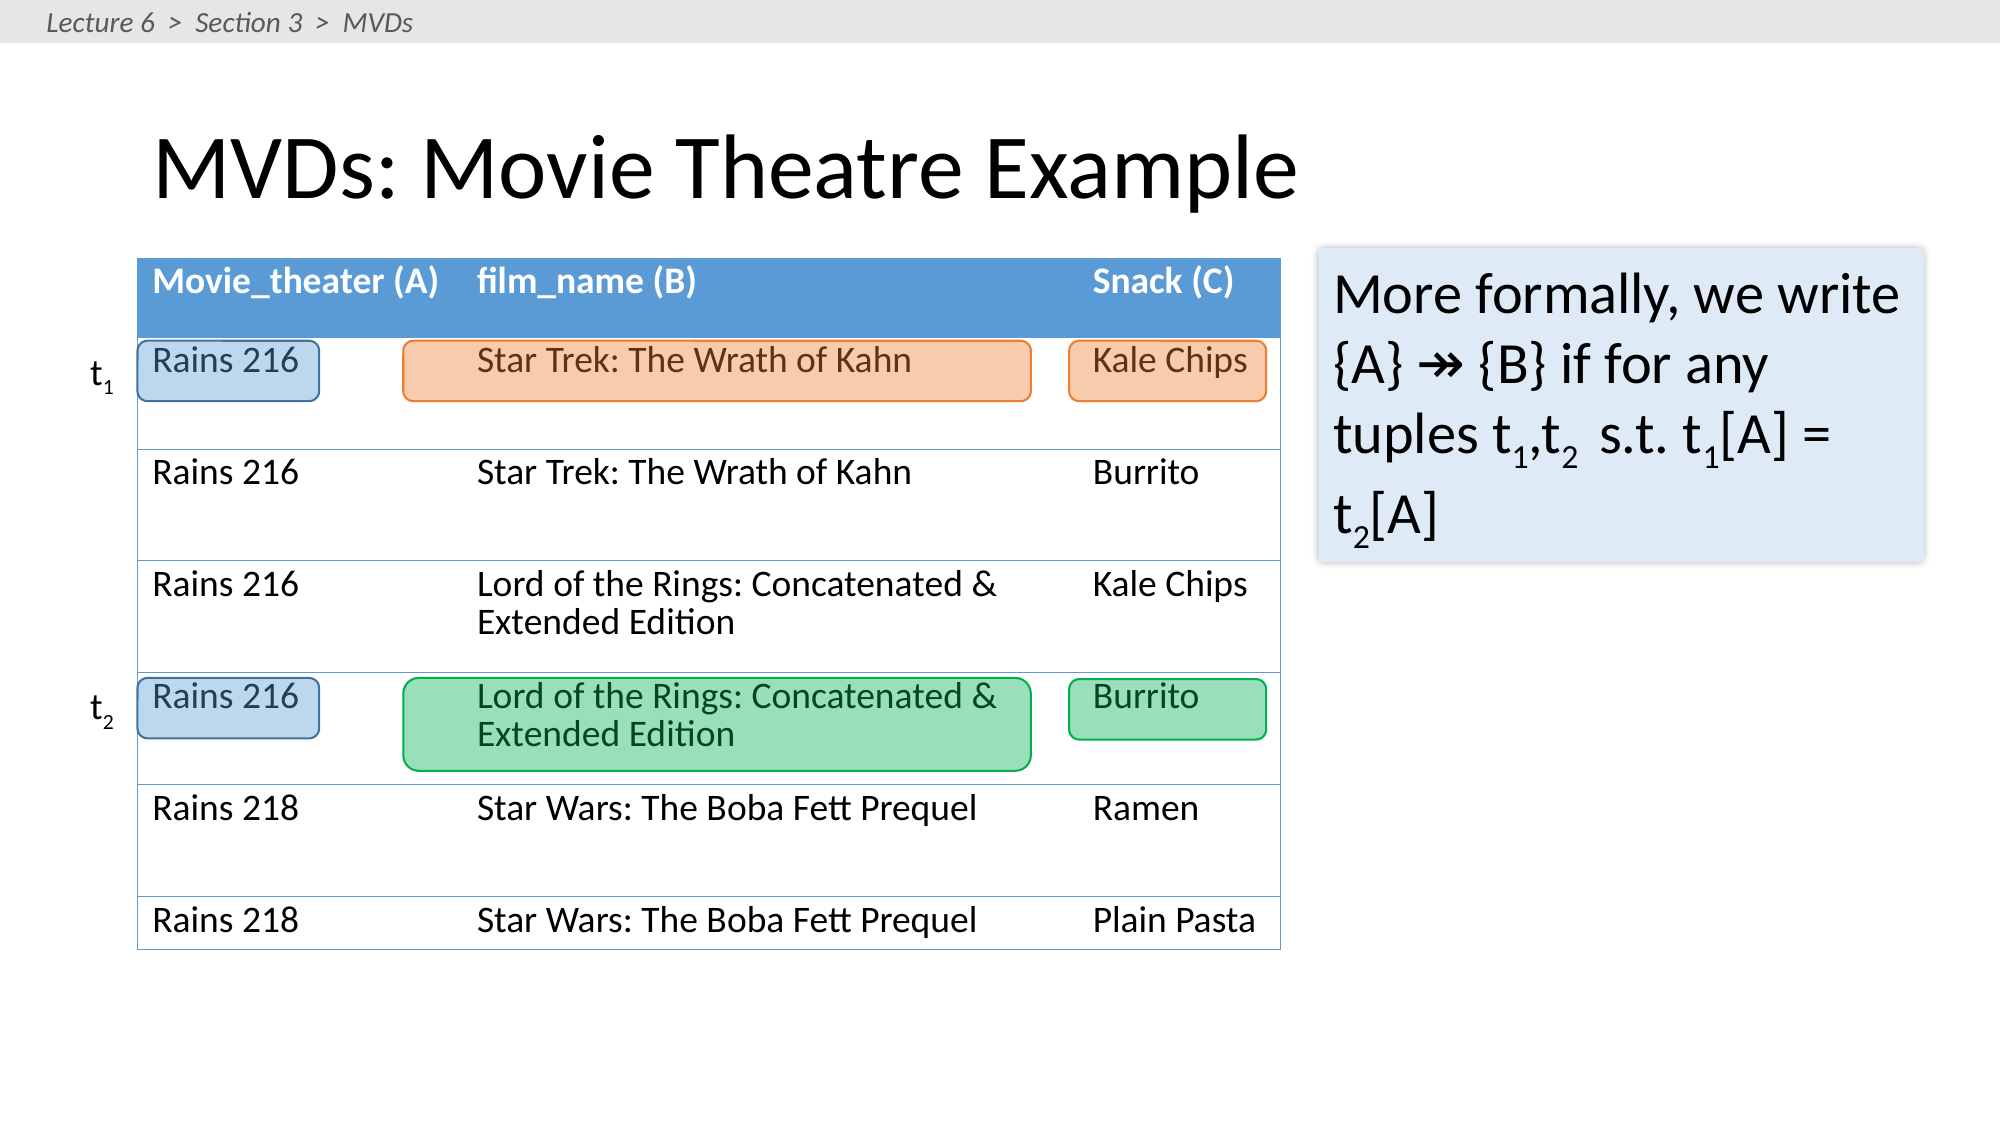

Lecture 6  >  Section 3  >  MVDs
# MVDs: Movie Theatre Example
More formally, we write {A} ↠ {B} if for any tuples t1,t2  s.t. t1[A] = t2[A]
| Movie\_theater (A) | film\_name (B) | Snack (C) |
| --- | --- | --- |
| Rains 216 | Star Trek: The Wrath of Kahn | Kale Chips |
| Rains 216 | Star Trek: The Wrath of Kahn | Burrito |
| Rains 216 | Lord of the Rings: Concatenated & Extended Edition | Kale Chips |
| Rains 216 | Lord of the Rings: Concatenated & Extended Edition | Burrito |
| Rains 218 | Star Wars: The Boba Fett Prequel | Ramen |
| Rains 218 | Star Wars: The Boba Fett Prequel | Plain Pasta |
t1

t2